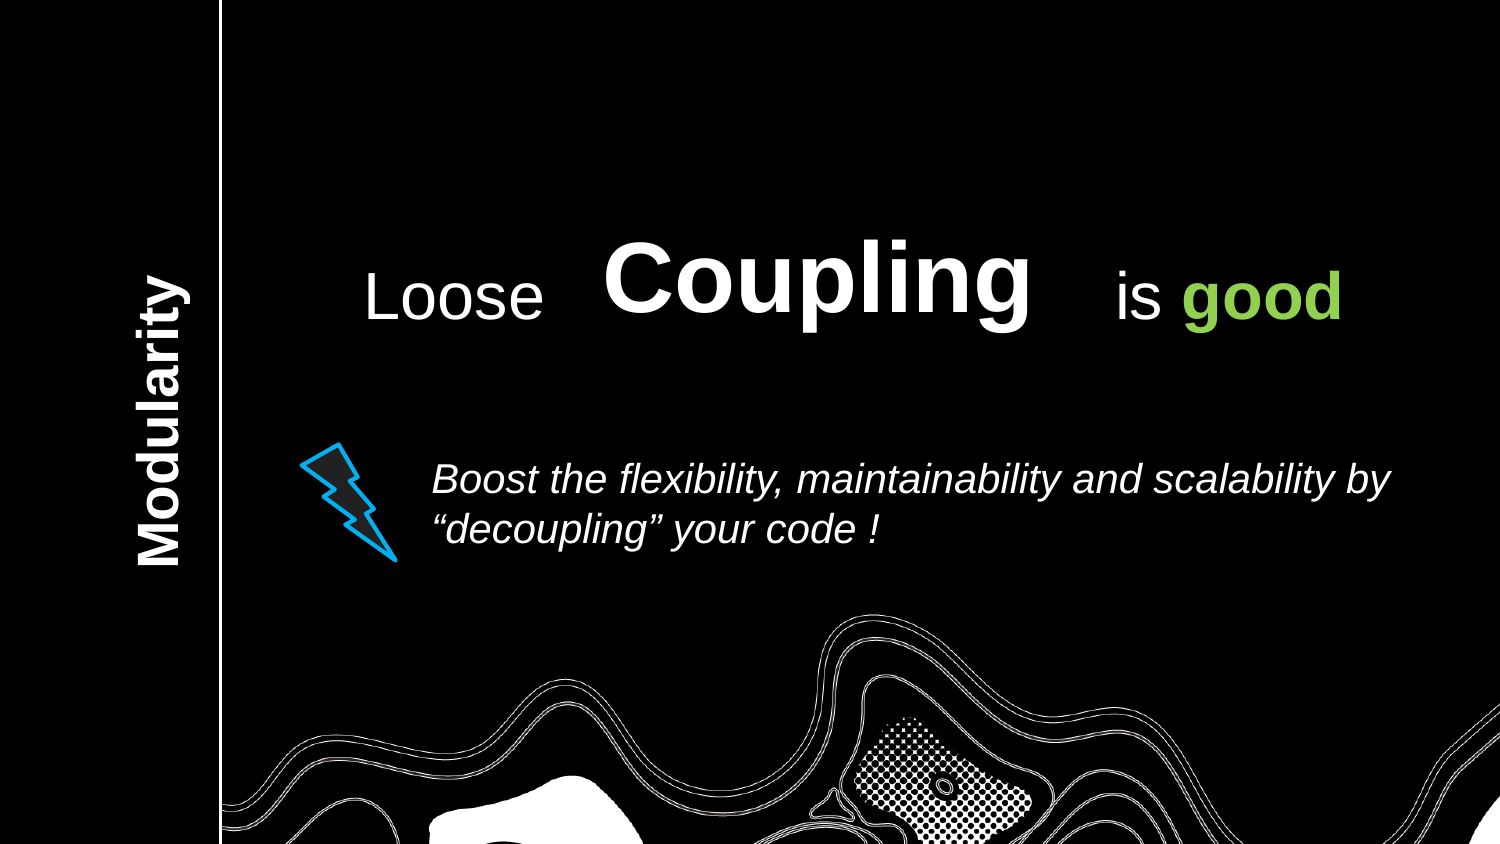

Coupling
Loose
is good
# Modularity

Boost the flexibility, maintainability and scalability by “decoupling” your code !